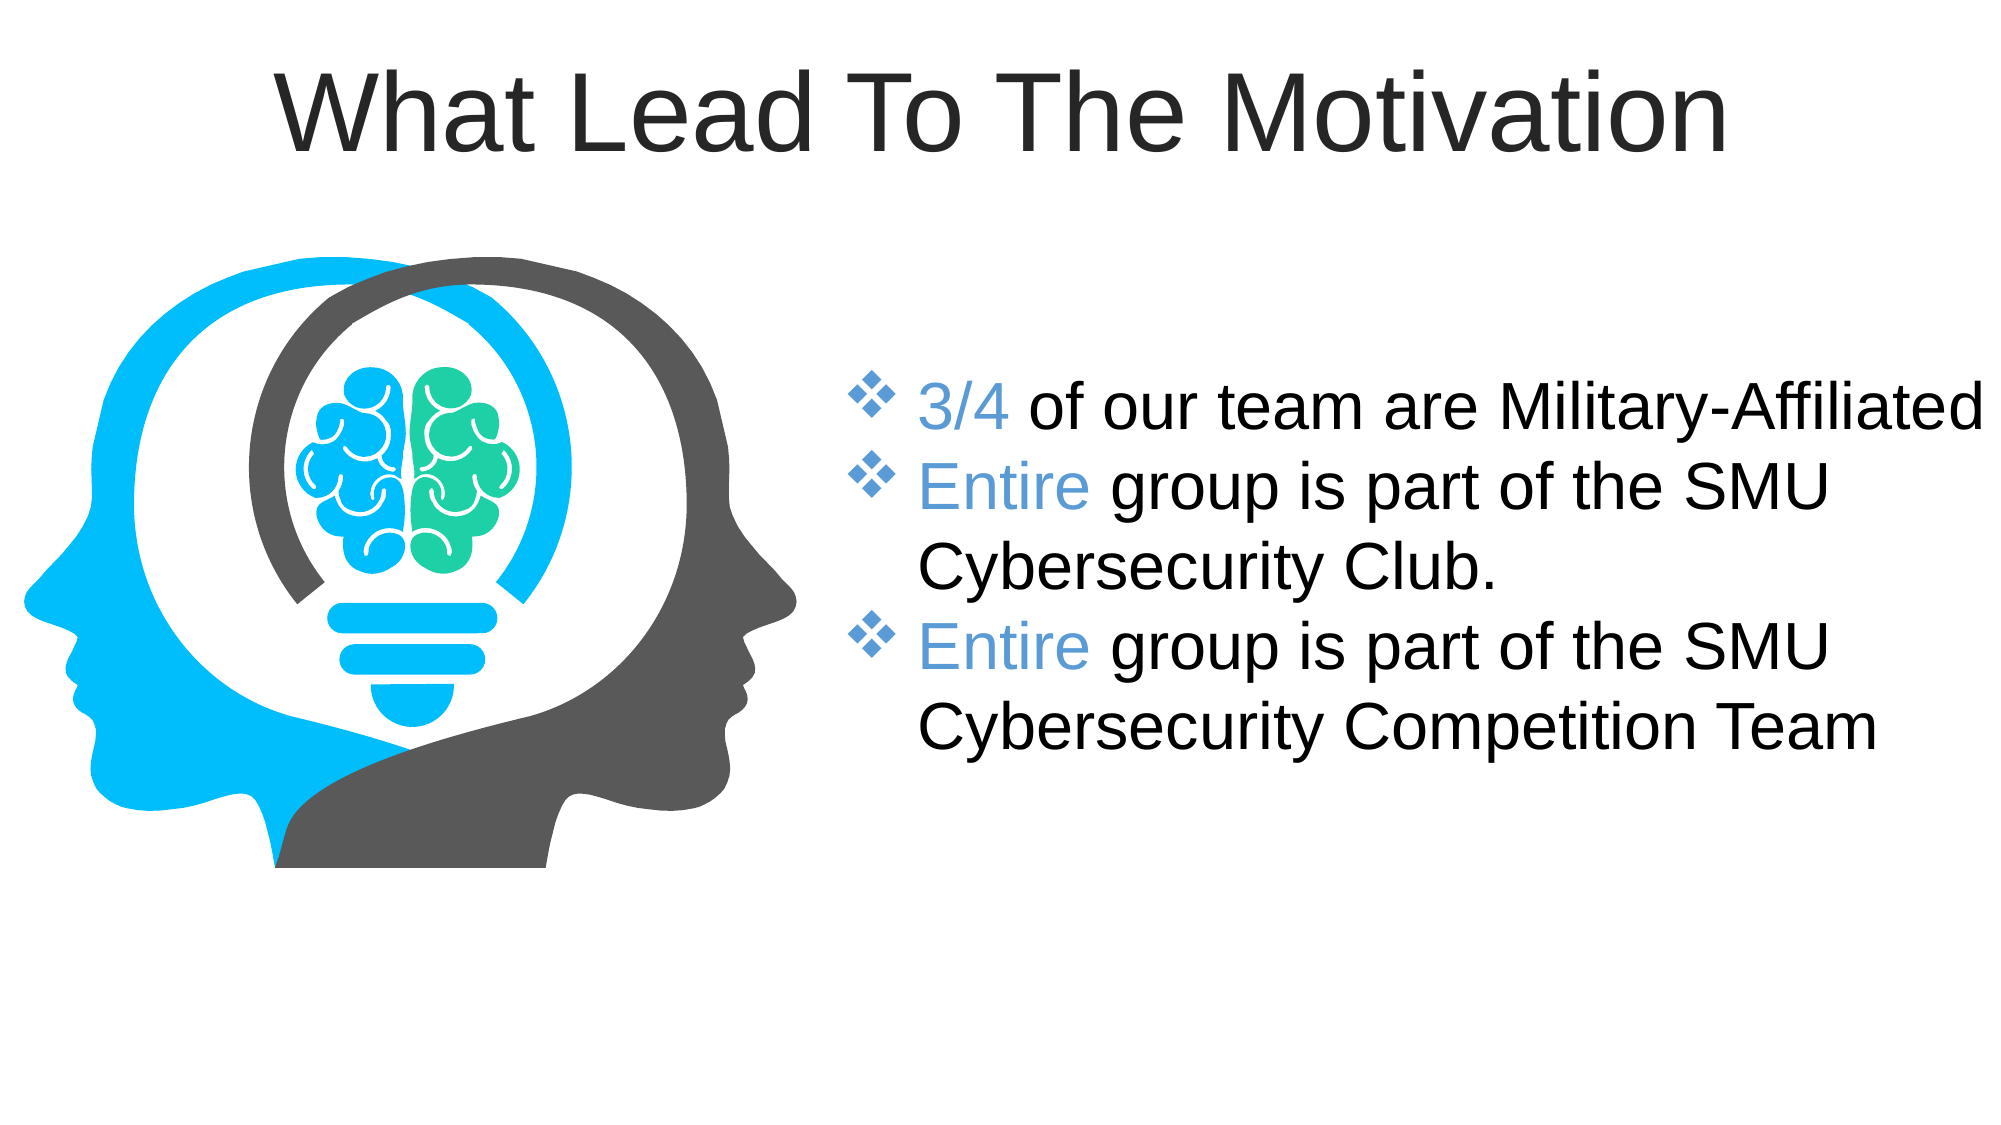

What Lead To The Motivation

3/4 of our team are Military-Affiliated
Entire group is part of the SMU Cybersecurity Club.
Entire group is part of the SMU Cybersecurity Competition Team